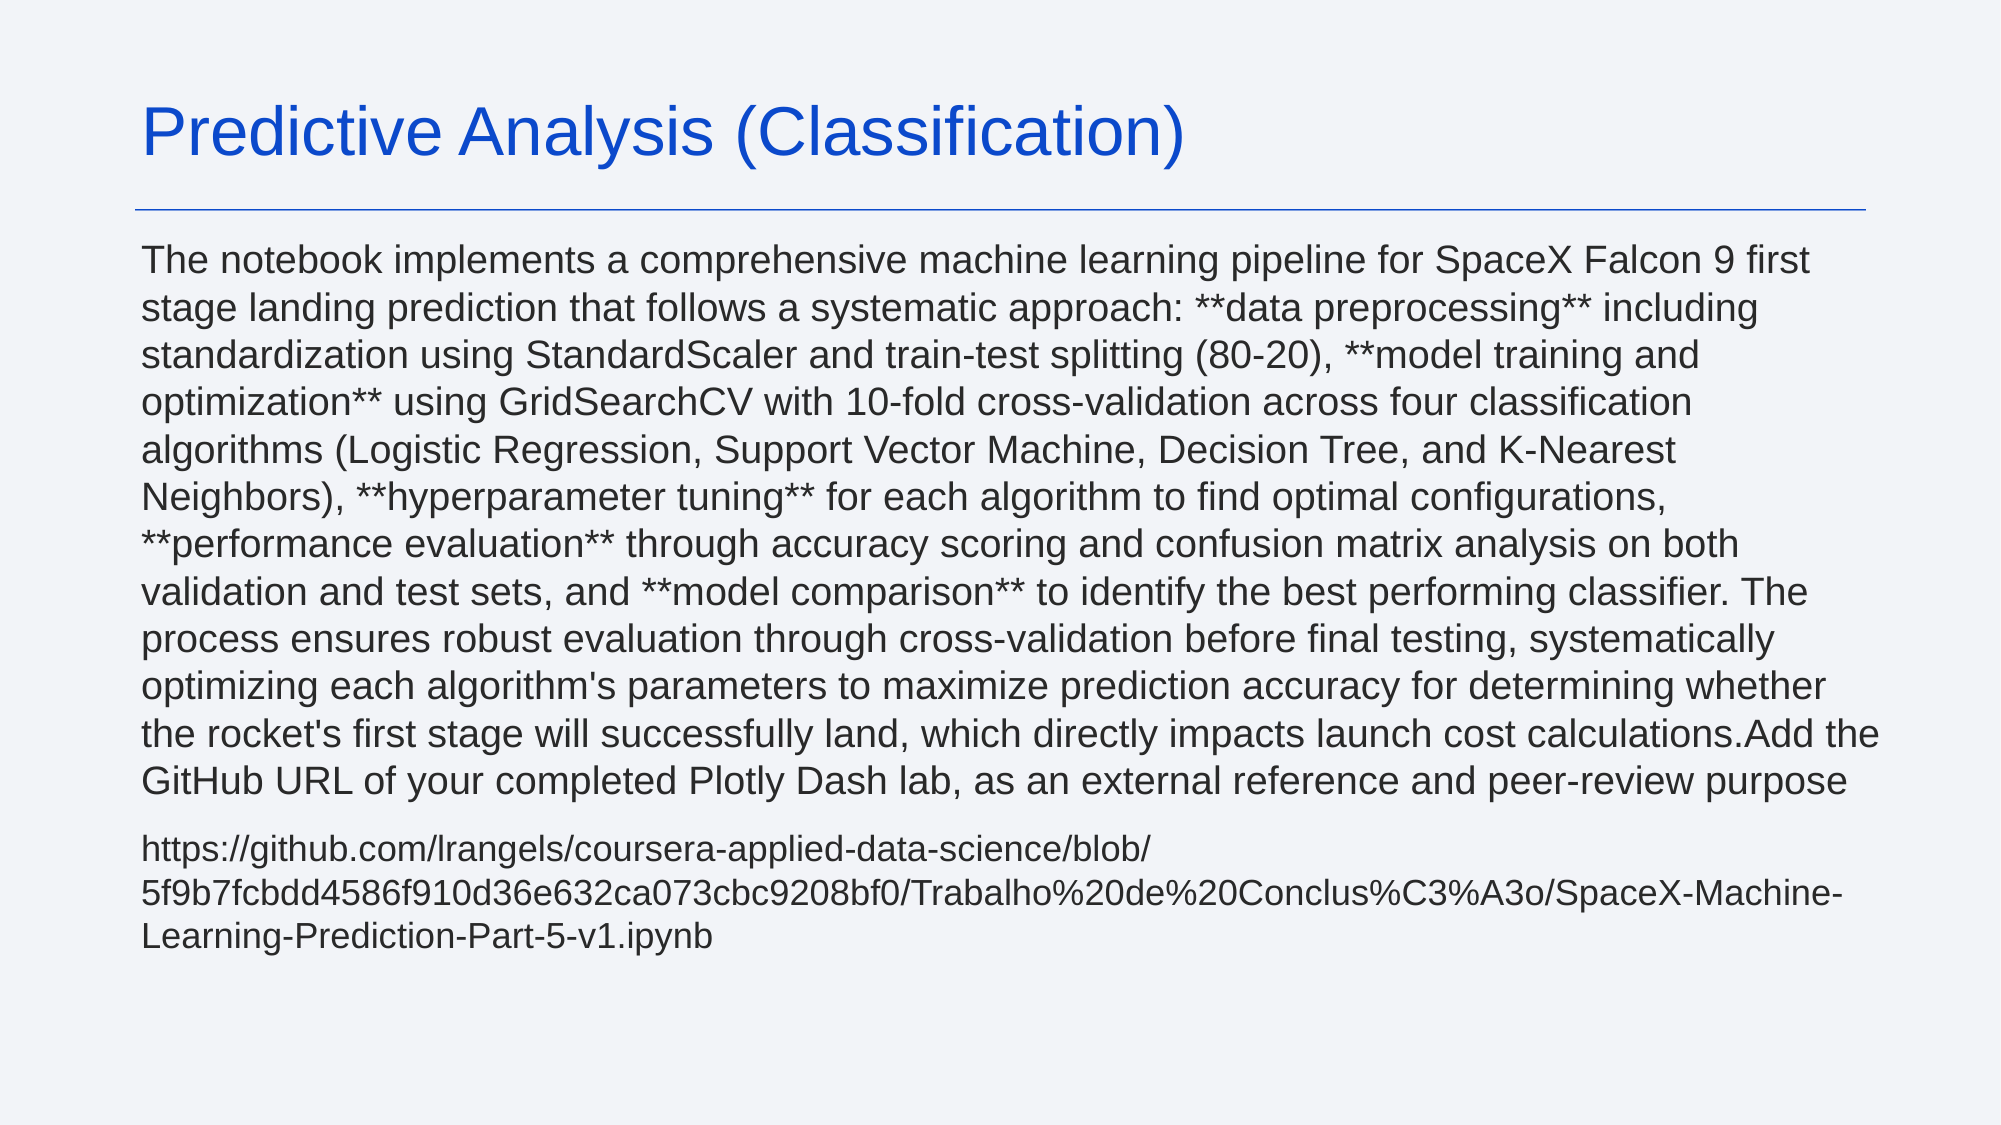

Predictive Analysis (Classification)
The notebook implements a comprehensive machine learning pipeline for SpaceX Falcon 9 first stage landing prediction that follows a systematic approach: **data preprocessing** including standardization using StandardScaler and train-test splitting (80-20), **model training and optimization** using GridSearchCV with 10-fold cross-validation across four classification algorithms (Logistic Regression, Support Vector Machine, Decision Tree, and K-Nearest Neighbors), **hyperparameter tuning** for each algorithm to find optimal configurations, **performance evaluation** through accuracy scoring and confusion matrix analysis on both validation and test sets, and **model comparison** to identify the best performing classifier. The process ensures robust evaluation through cross-validation before final testing, systematically optimizing each algorithm's parameters to maximize prediction accuracy for determining whether the rocket's first stage will successfully land, which directly impacts launch cost calculations.Add the GitHub URL of your completed Plotly Dash lab, as an external reference and peer-review purpose
https://github.com/lrangels/coursera-applied-data-science/blob/5f9b7fcbdd4586f910d36e632ca073cbc9208bf0/Trabalho%20de%20Conclus%C3%A3o/SpaceX-Machine-Learning-Prediction-Part-5-v1.ipynb